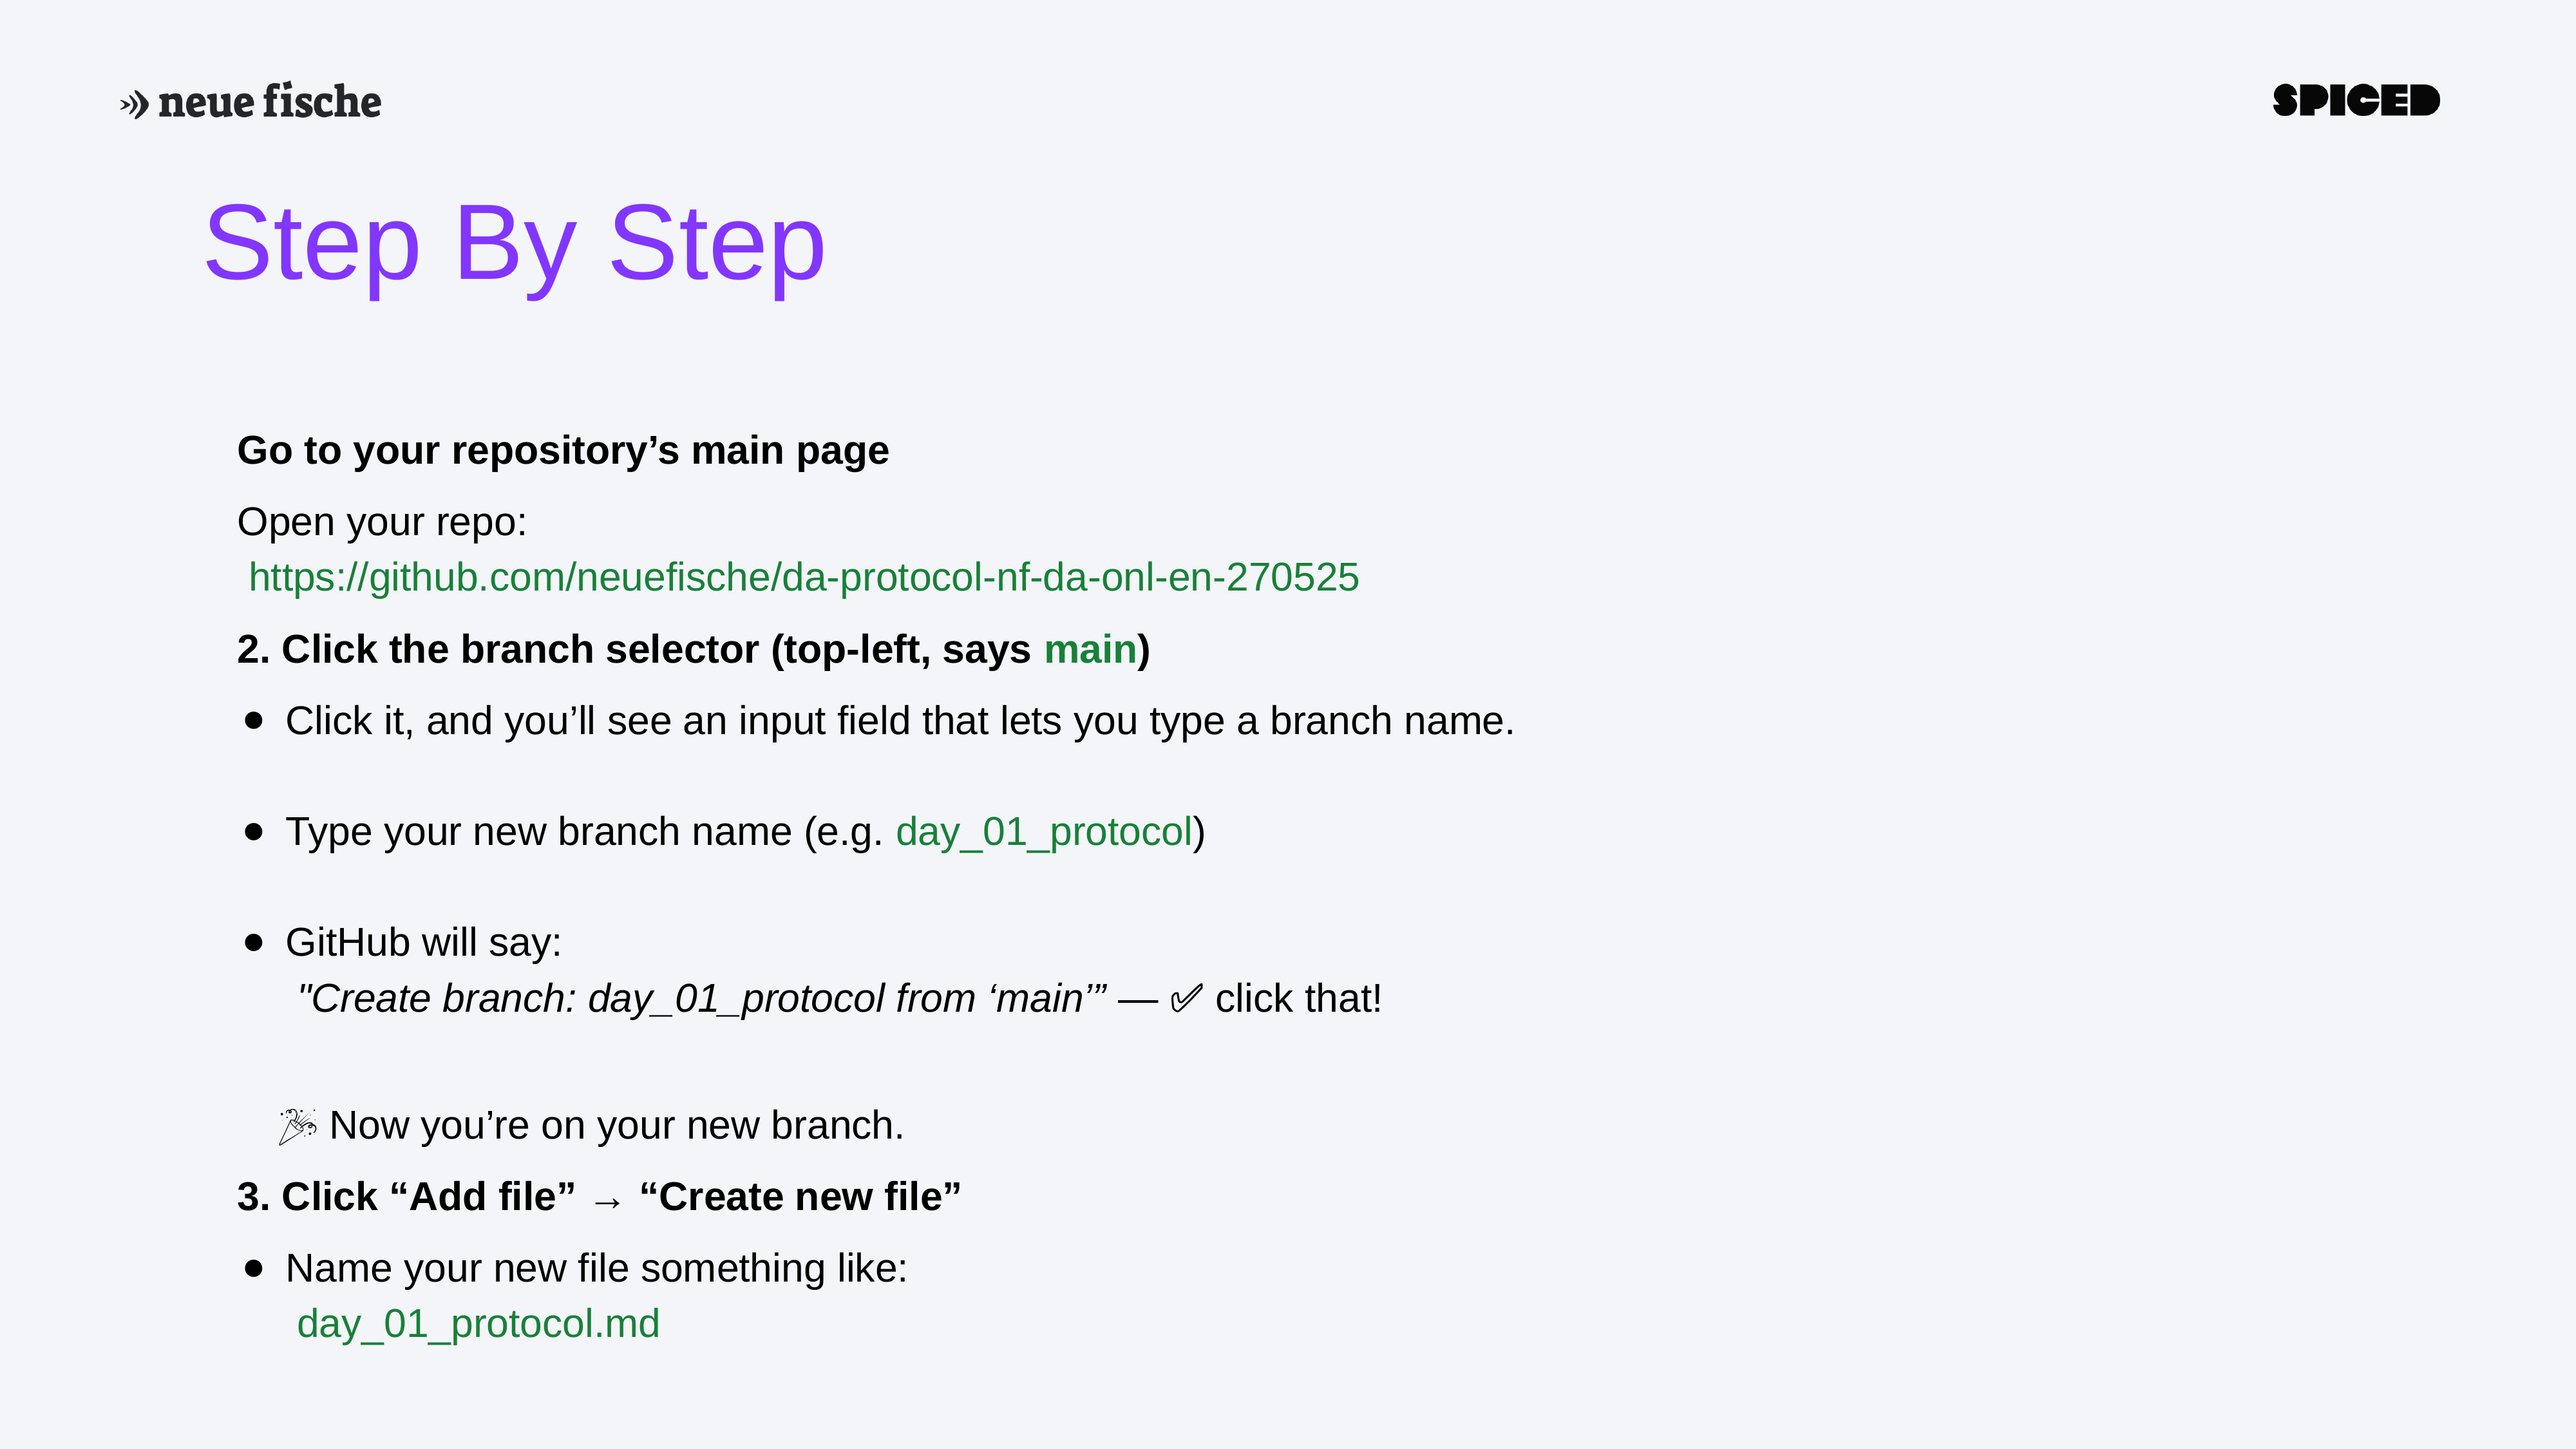

# Step By Step
Go to your repository’s main page
Open your repo:
 https://github.com/neuefische/da-protocol-nf-da-onl-en-270525
2. Click the branch selector (top-left, says main)
Click it, and you’ll see an input field that lets you type a branch name.
Type your new branch name (e.g. day_01_protocol)
GitHub will say:
 "Create branch: day_01_protocol from ‘main’” — ✅ click that!
🎉 Now you’re on your new branch.
3. Click “Add file” → “Create new file”
Name your new file something like:
 day_01_protocol.md